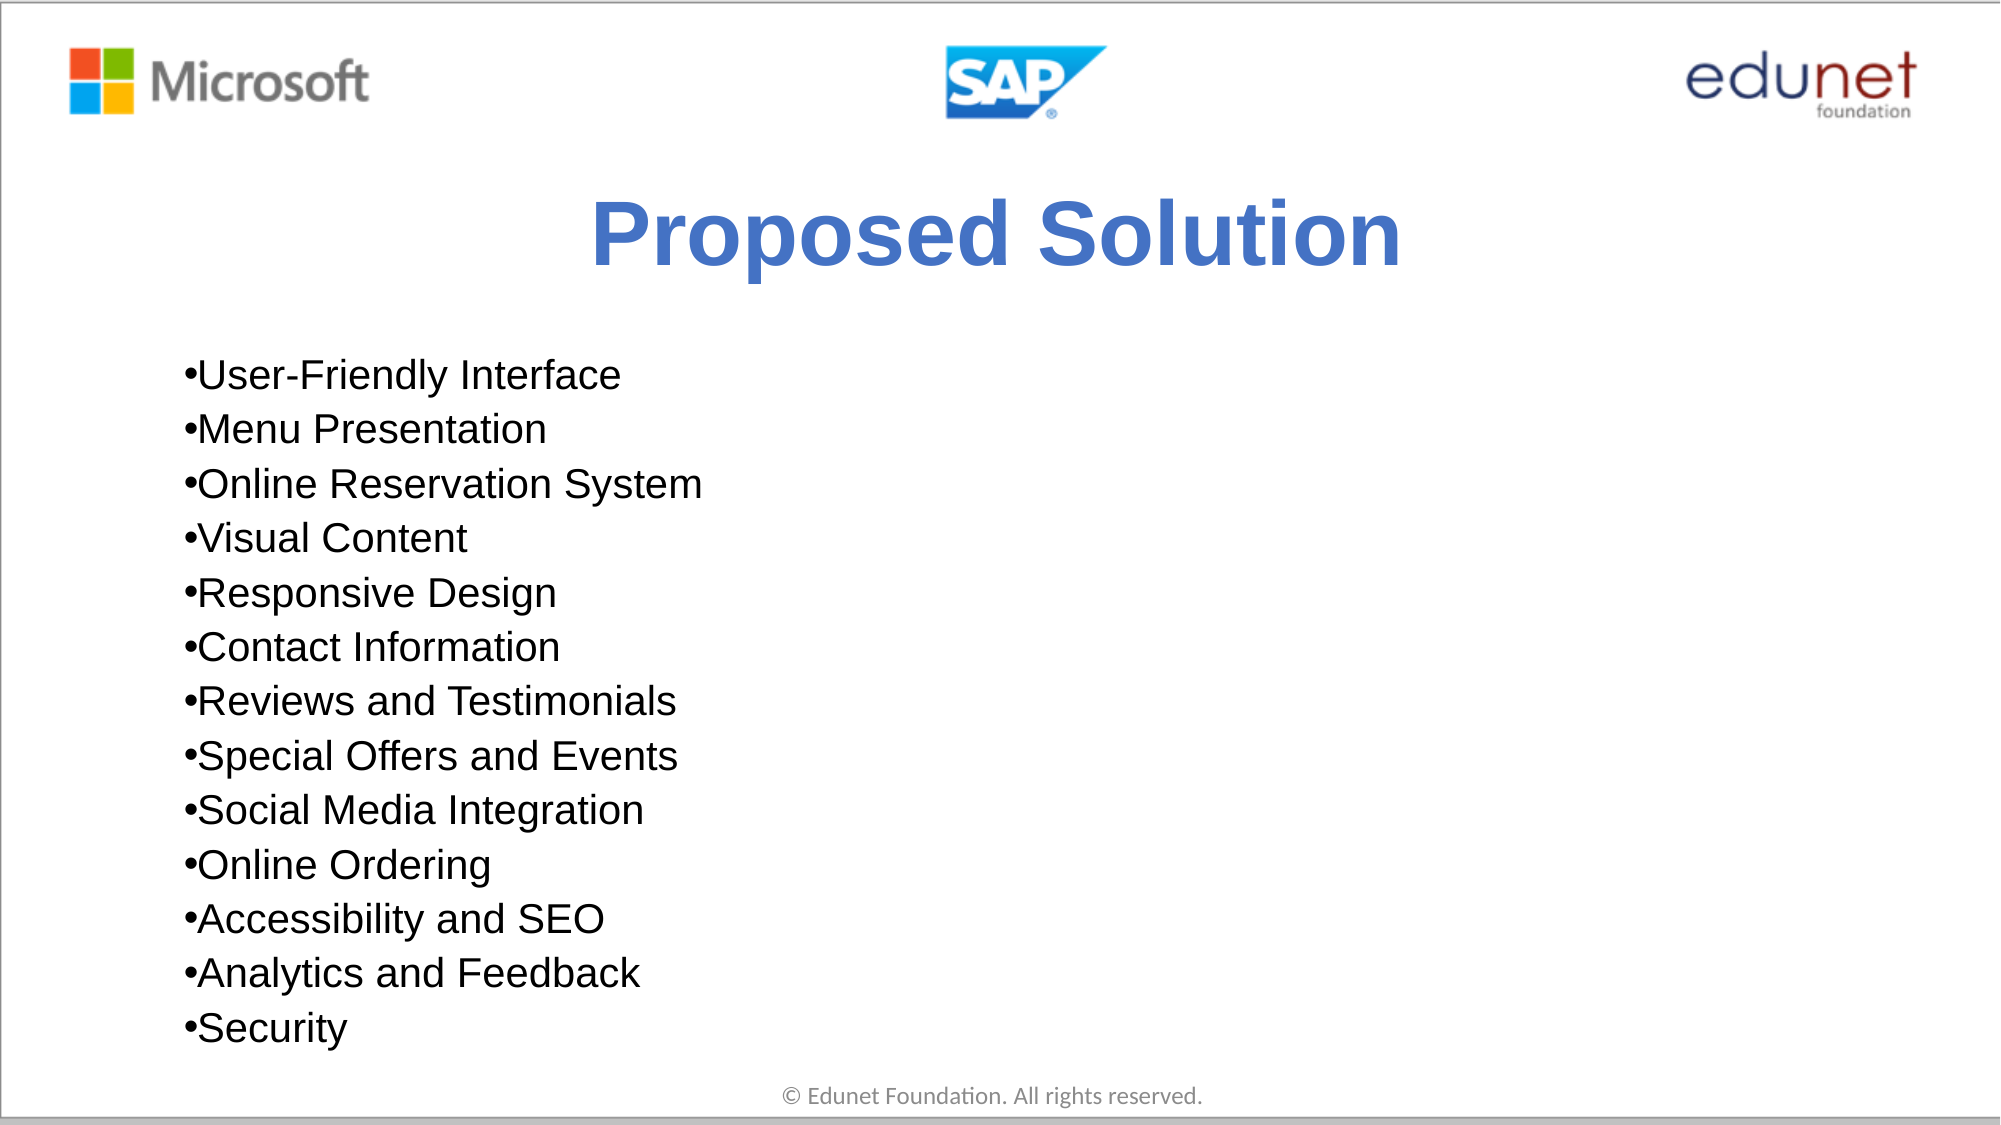

# Proposed Solution
User-Friendly Interface
Menu Presentation
Online Reservation System
Visual Content
Responsive Design
Contact Information
Reviews and Testimonials
Special Offers and Events
Social Media Integration
Online Ordering
Accessibility and SEO
Analytics and Feedback
Security
© Edunet Foundation. All rights reserved.